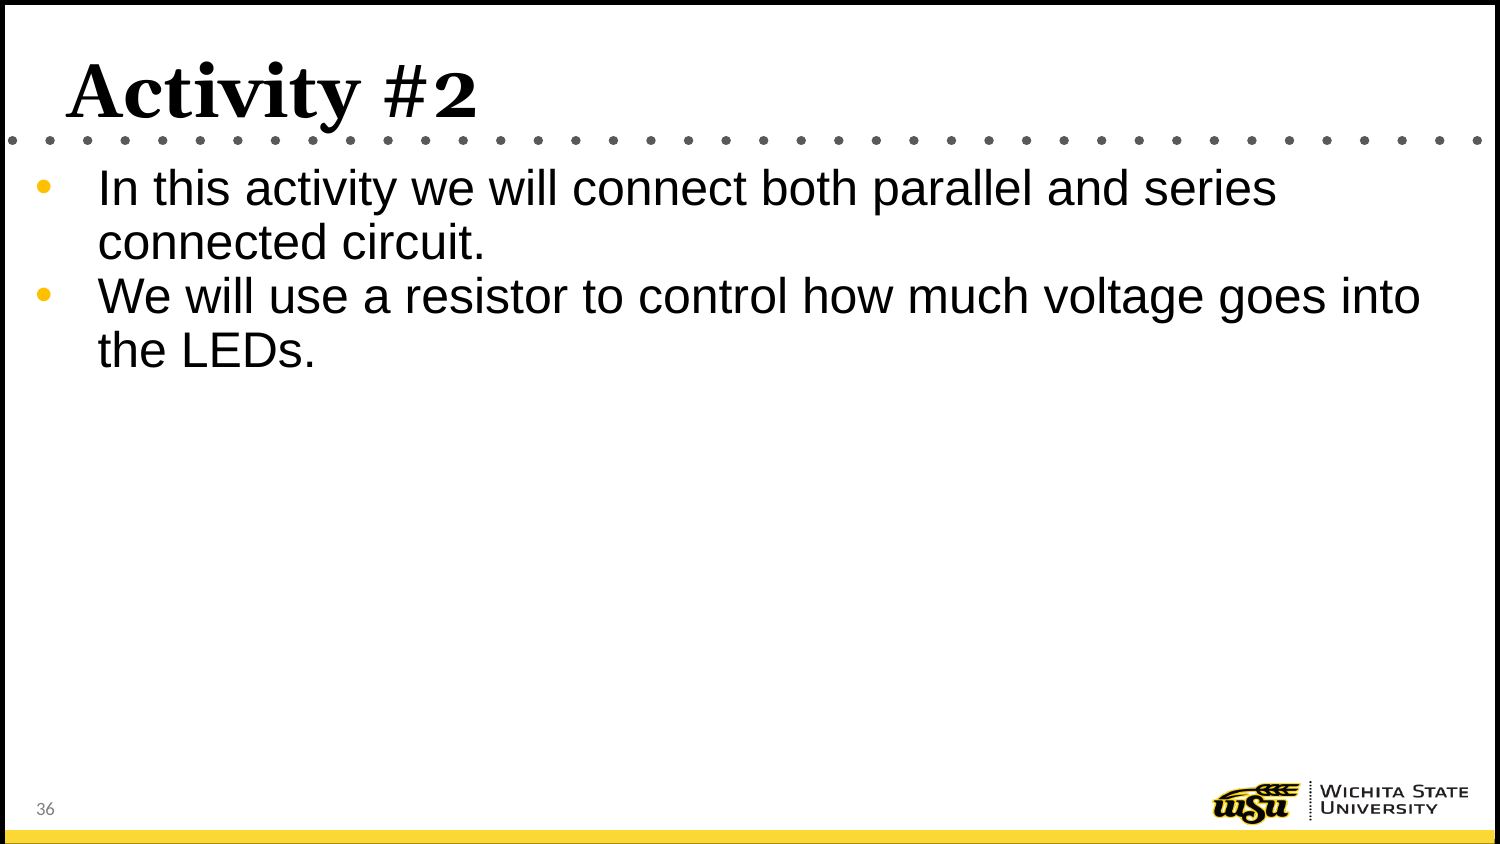

# Activity #2
In this activity we will connect both parallel and series connected circuit.
We will use a resistor to control how much voltage goes into the LEDs.